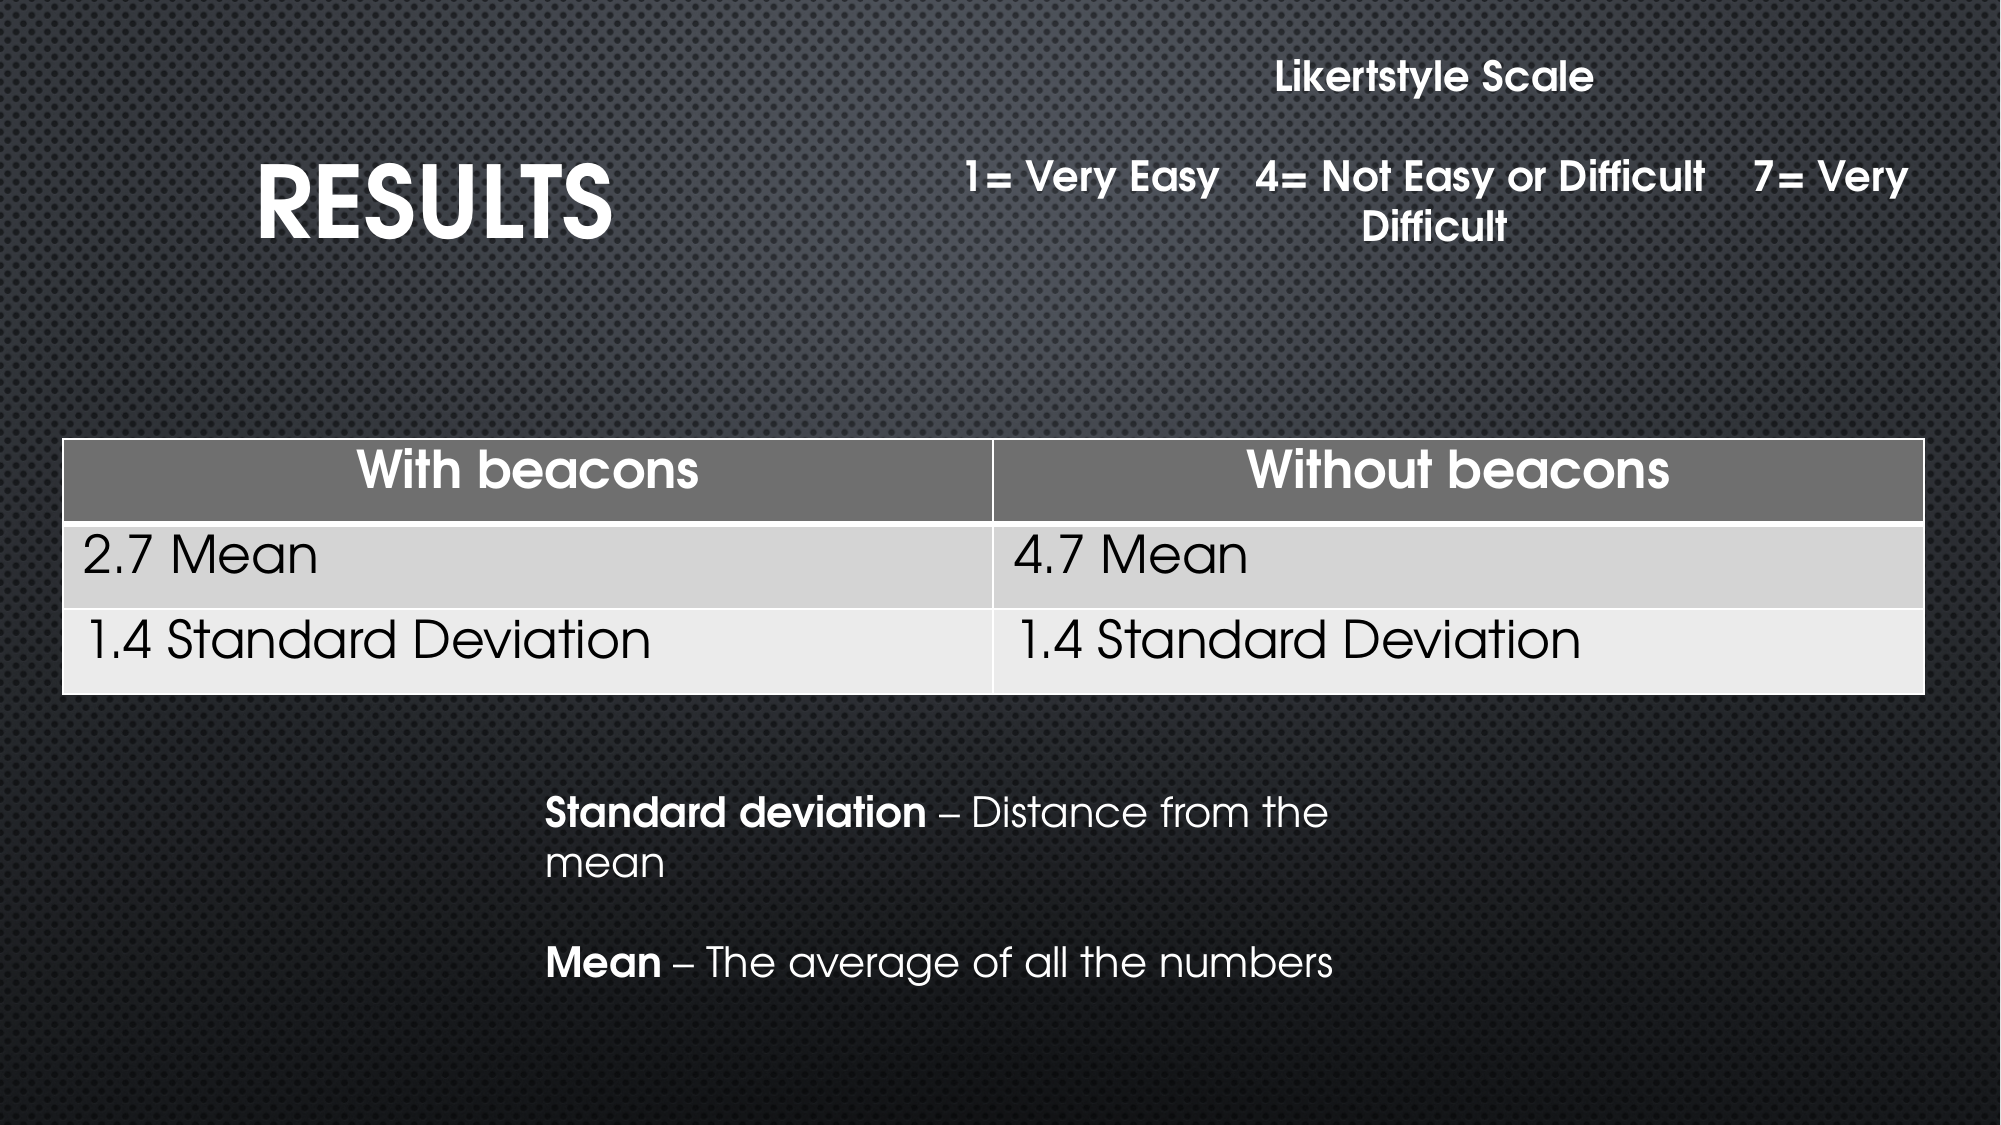

# RESULTS
Likertstyle Scale

1= Very Easy   4= Not Easy or Difficult    7= Very Difficult
| With beacons | Without beacons |
| --- | --- |
| 2.7 Mean | 4.7 Mean |
| 1.4 Standard Deviation | 1.4 Standard Deviation |
Standard deviation – Distance from the mean

Mean – The average of all the numbers